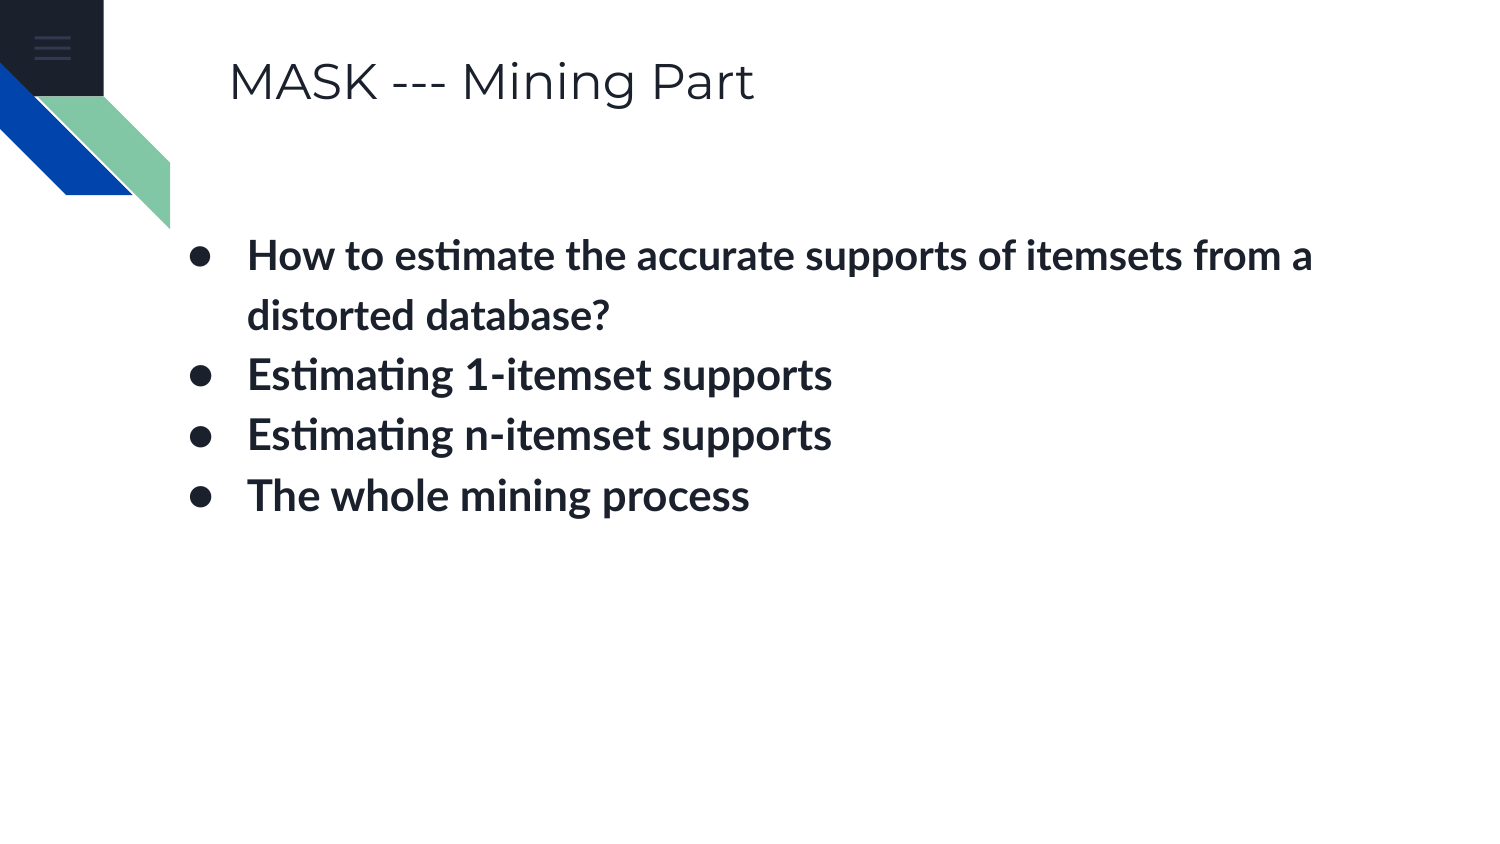

# MASK --- Mining Part
How to estimate the accurate supports of itemsets from a distorted database?
Estimating 1-itemset supports
Estimating n-itemset supports
The whole mining process